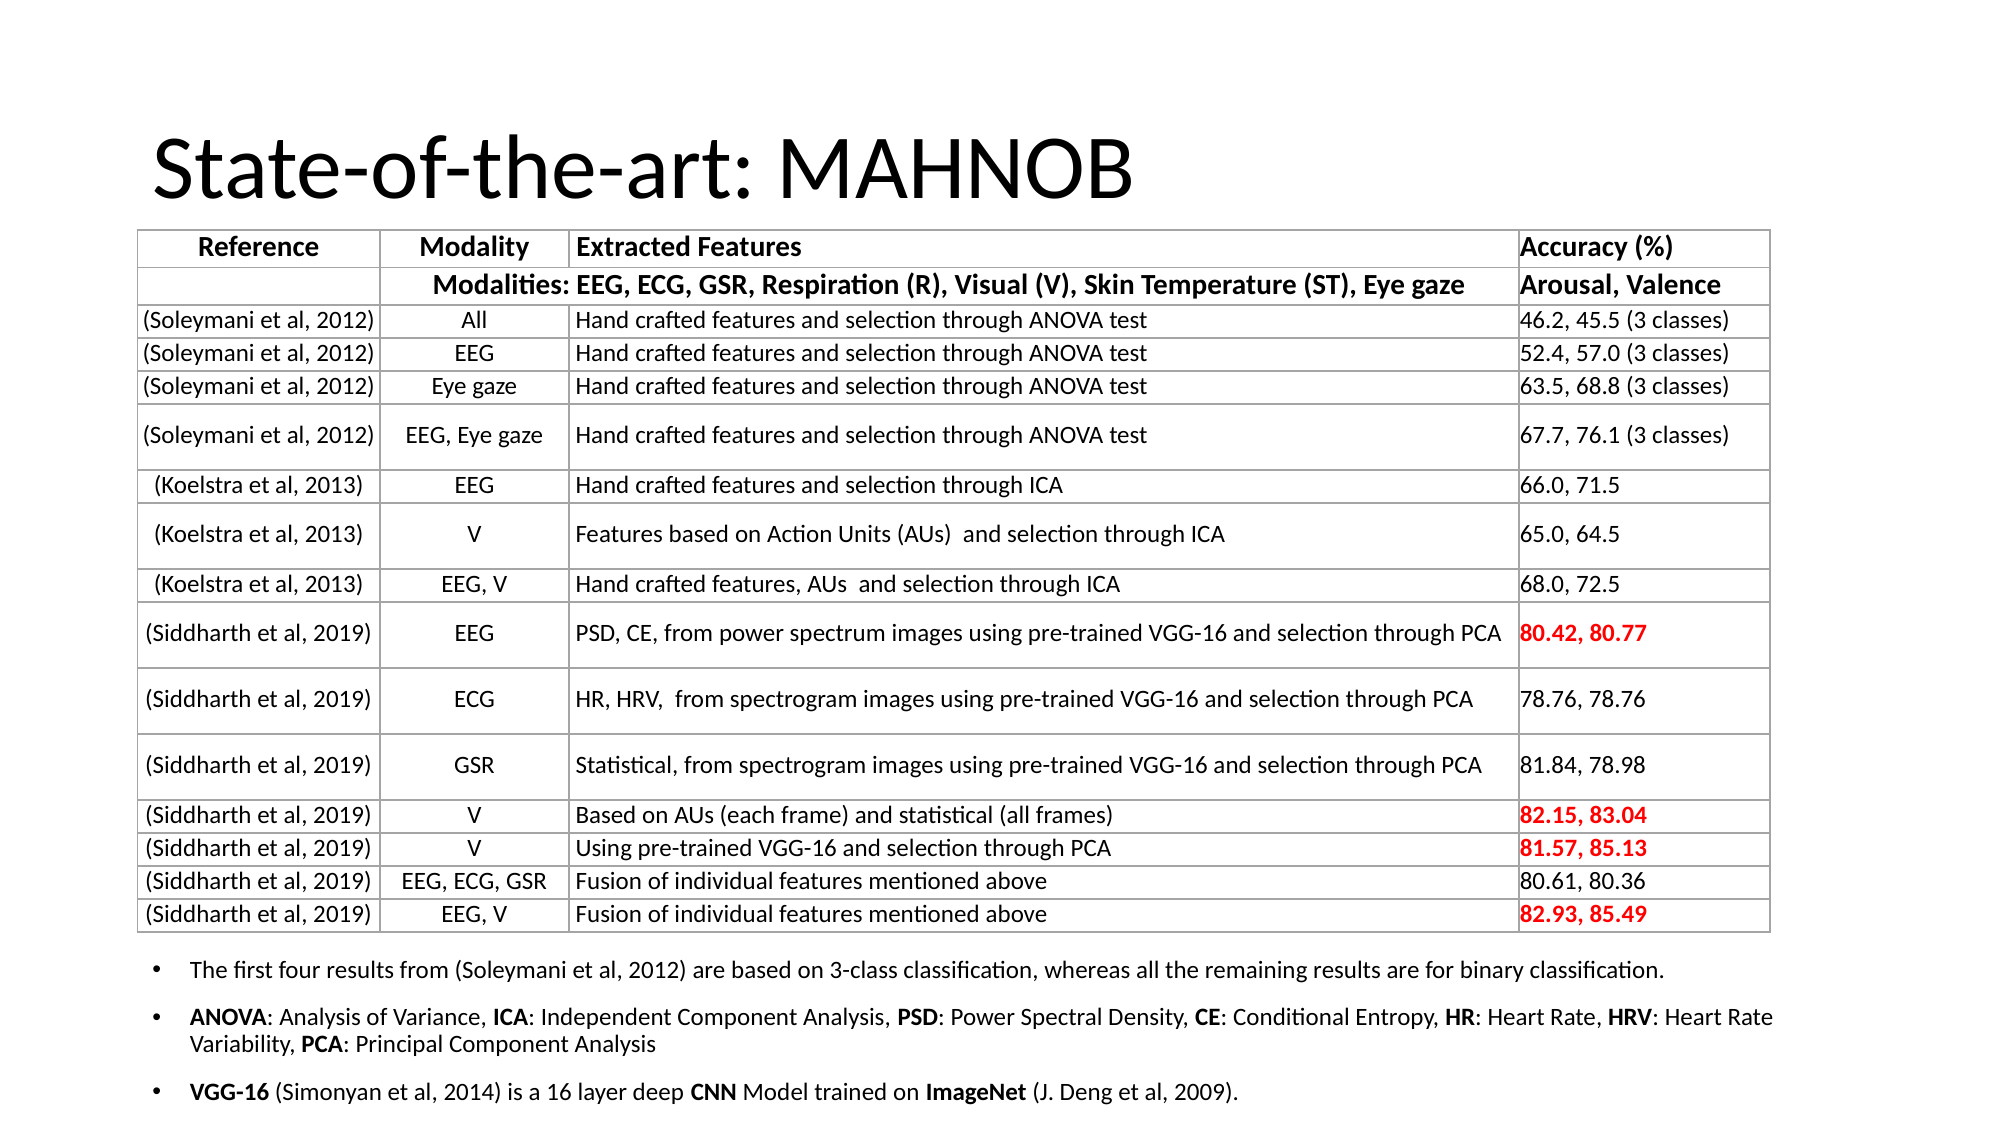

# State-of-the-art: MAHNOB
| Reference | Modality | Extracted Features | Accuracy (%) |
| --- | --- | --- | --- |
|  | Modalities: EEG, ECG, GSR, Respiration (R), Visual (V), Skin Temperature (ST), Eye gaze | EEG, ECG, GSR, Respiration (R), Visual (V), Skin Temperature (ST), Eye gaze | Arousal, Valence |
| (Soleymani et al, 2012) | All | Hand crafted features and selection through ANOVA test | 46.2, 45.5 (3 classes) |
| (Soleymani et al, 2012) | EEG | Hand crafted features and selection through ANOVA test | 52.4, 57.0 (3 classes) |
| (Soleymani et al, 2012) | Eye gaze | Hand crafted features and selection through ANOVA test | 63.5, 68.8 (3 classes) |
| (Soleymani et al, 2012) | EEG, Eye gaze | Hand crafted features and selection through ANOVA test | 67.7, 76.1 (3 classes) |
| (Koelstra et al, 2013) | EEG | Hand crafted features and selection through ICA | 66.0, 71.5 |
| (Koelstra et al, 2013) | V | Features based on Action Units (AUs) and selection through ICA | 65.0, 64.5 |
| (Koelstra et al, 2013) | EEG, V | Hand crafted features, AUs and selection through ICA | 68.0, 72.5 |
| (Siddharth et al, 2019) | EEG | PSD, CE, from power spectrum images using pre-trained VGG-16 and selection through PCA | 80.42, 80.77 |
| (Siddharth et al, 2019) | ECG | HR, HRV, from spectrogram images using pre-trained VGG-16 and selection through PCA | 78.76, 78.76 |
| (Siddharth et al, 2019) | GSR | Statistical, from spectrogram images using pre-trained VGG-16 and selection through PCA | 81.84, 78.98 |
| (Siddharth et al, 2019) | V | Based on AUs (each frame) and statistical (all frames) | 82.15, 83.04 |
| (Siddharth et al, 2019) | V | Using pre-trained VGG-16 and selection through PCA | 81.57, 85.13 |
| (Siddharth et al, 2019) | EEG, ECG, GSR | Fusion of individual features mentioned above | 80.61, 80.36 |
| (Siddharth et al, 2019) | EEG, V | Fusion of individual features mentioned above | 82.93, 85.49 |
The first four results from (Soleymani et al, 2012) are based on 3-class classification, whereas all the remaining results are for binary classification.
ANOVA: Analysis of Variance, ICA: Independent Component Analysis, PSD: Power Spectral Density, CE: Conditional Entropy, HR: Heart Rate, HRV: Heart Rate Variability, PCA: Principal Component Analysis
VGG-16 (Simonyan et al, 2014) is a 16 layer deep CNN Model trained on ImageNet (J. Deng et al, 2009).